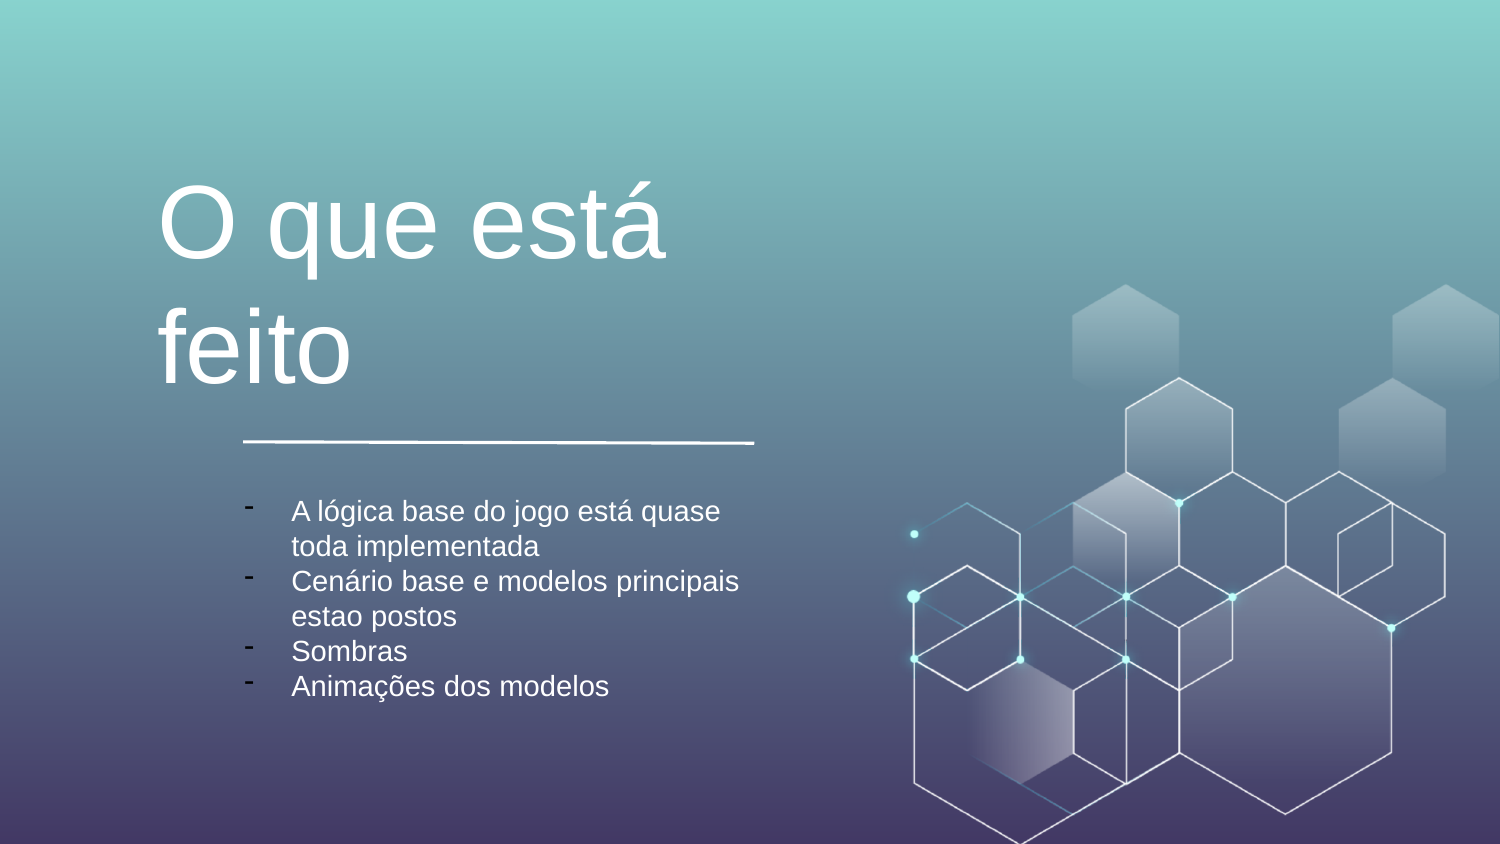

# O que está feito
A lógica base do jogo está quase toda implementada
Cenário base e modelos principais estao postos
Sombras
Animações dos modelos